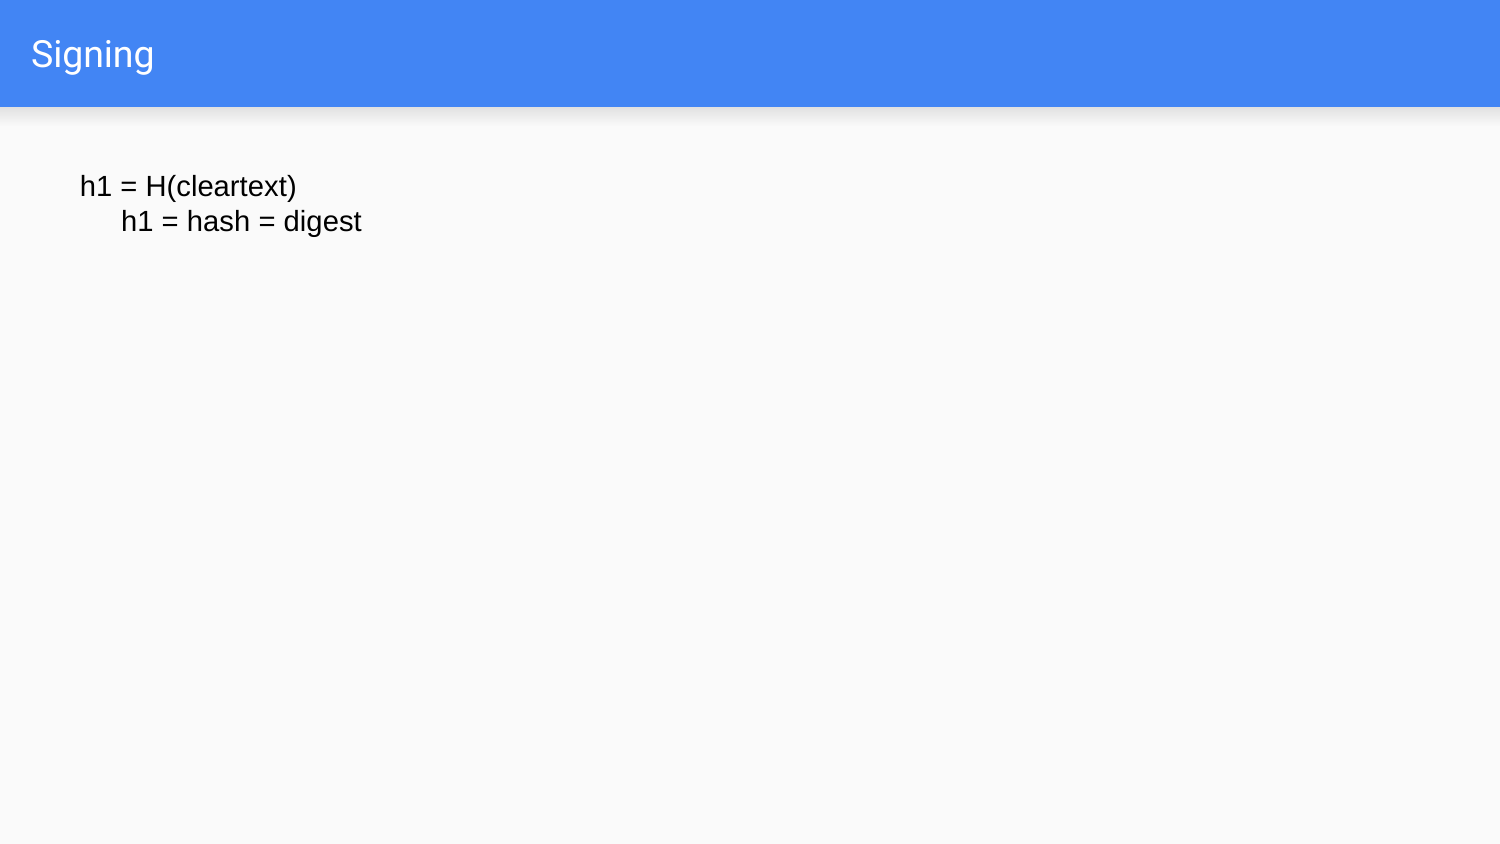

# Signing
h1 = H(cleartext)
     h1 = hash = digest